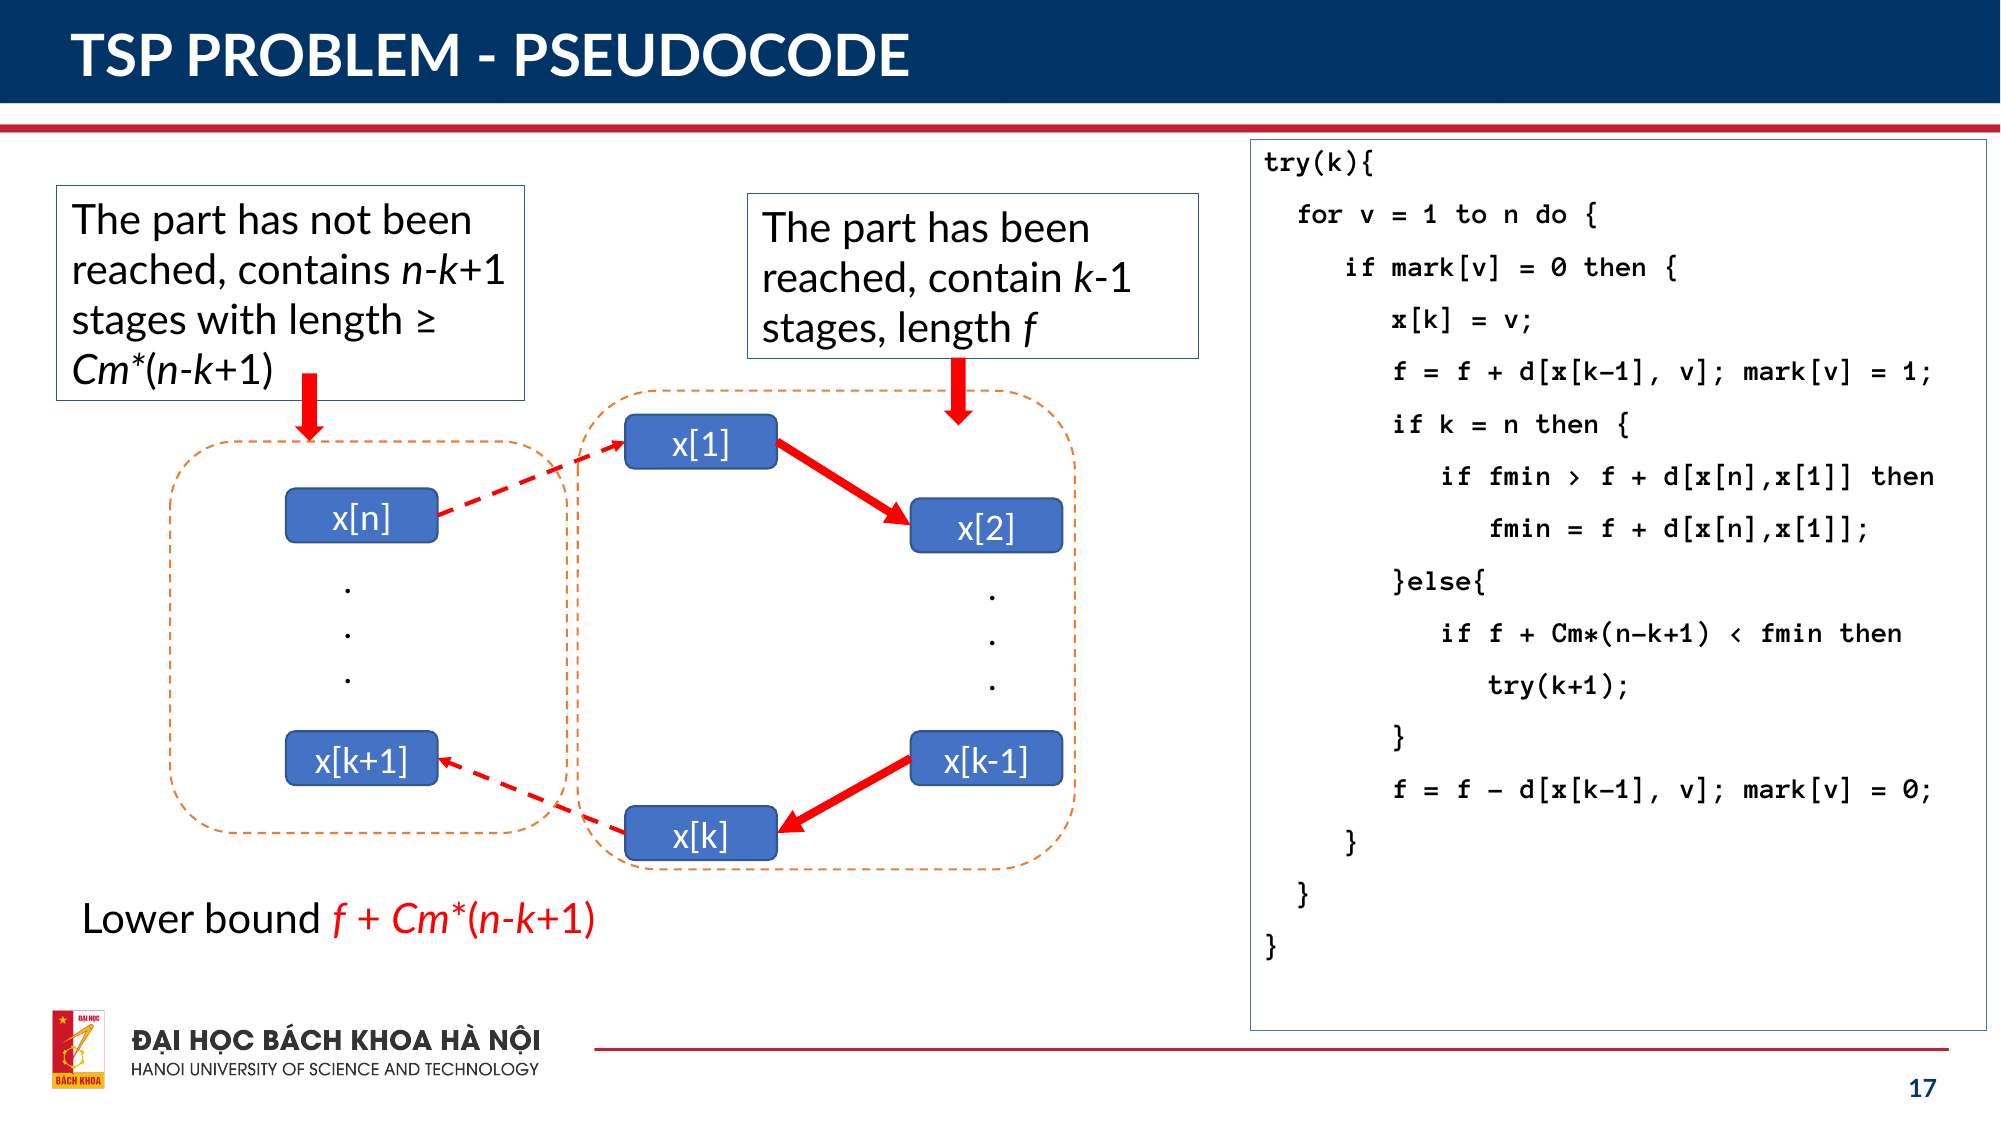

# TSP PROBLEM - PSEUDOCODE
try(k){
  for v = 1 to n do {
     if mark[v] = 0 then {
        x[k] = v;
        f = f + d[x[k-1], v]; mark[v] = 1;
        if k = n then {
           if fmin > f + d[x[n],x[1]] then
              fmin = f + d[x[n],x[1]];
        }else{
           if f + Cm*(n-k+1) < fmin then
              try(k+1);
        }
        f = f – d[x[k-1], v]; mark[v] = 0;
     }
  }
}

The part has not been reached, contains n-k+1 stages with length ≥ Cm*(n-k+1)
The part has been reached, contain k-1 stages, length f

x[1]

x[n]
x[2]
.
.
.
.
.
.
x[k+1]
x[k-1]
x[k]
Lower bound f + Cm*(n-k+1)
17